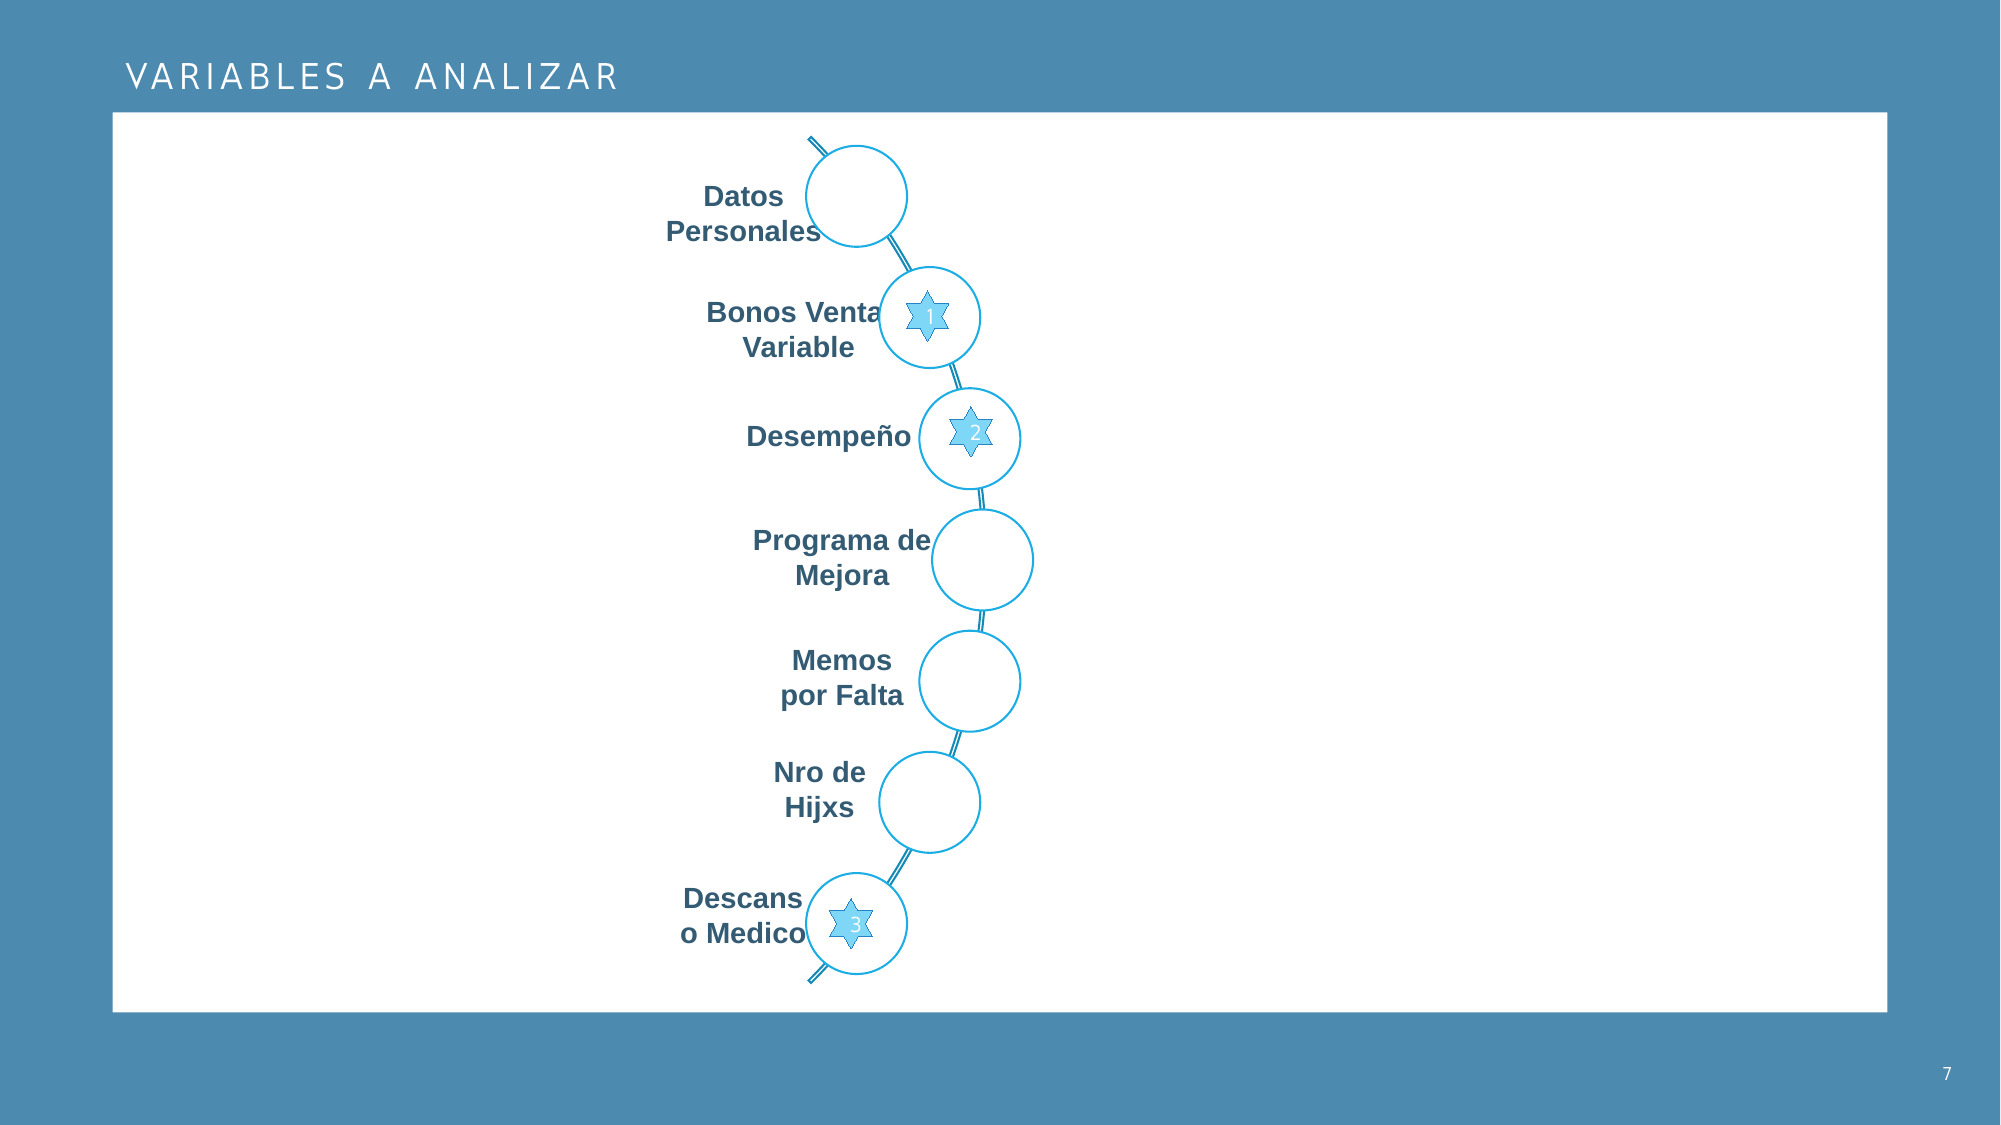

Datos Personales
Bonos Venta  Variable
1
2
Desempeño
Programa de Mejora
Memos por Falta
Nro de Hijxs
Descanso Medico
3
Variables a Analizar
7